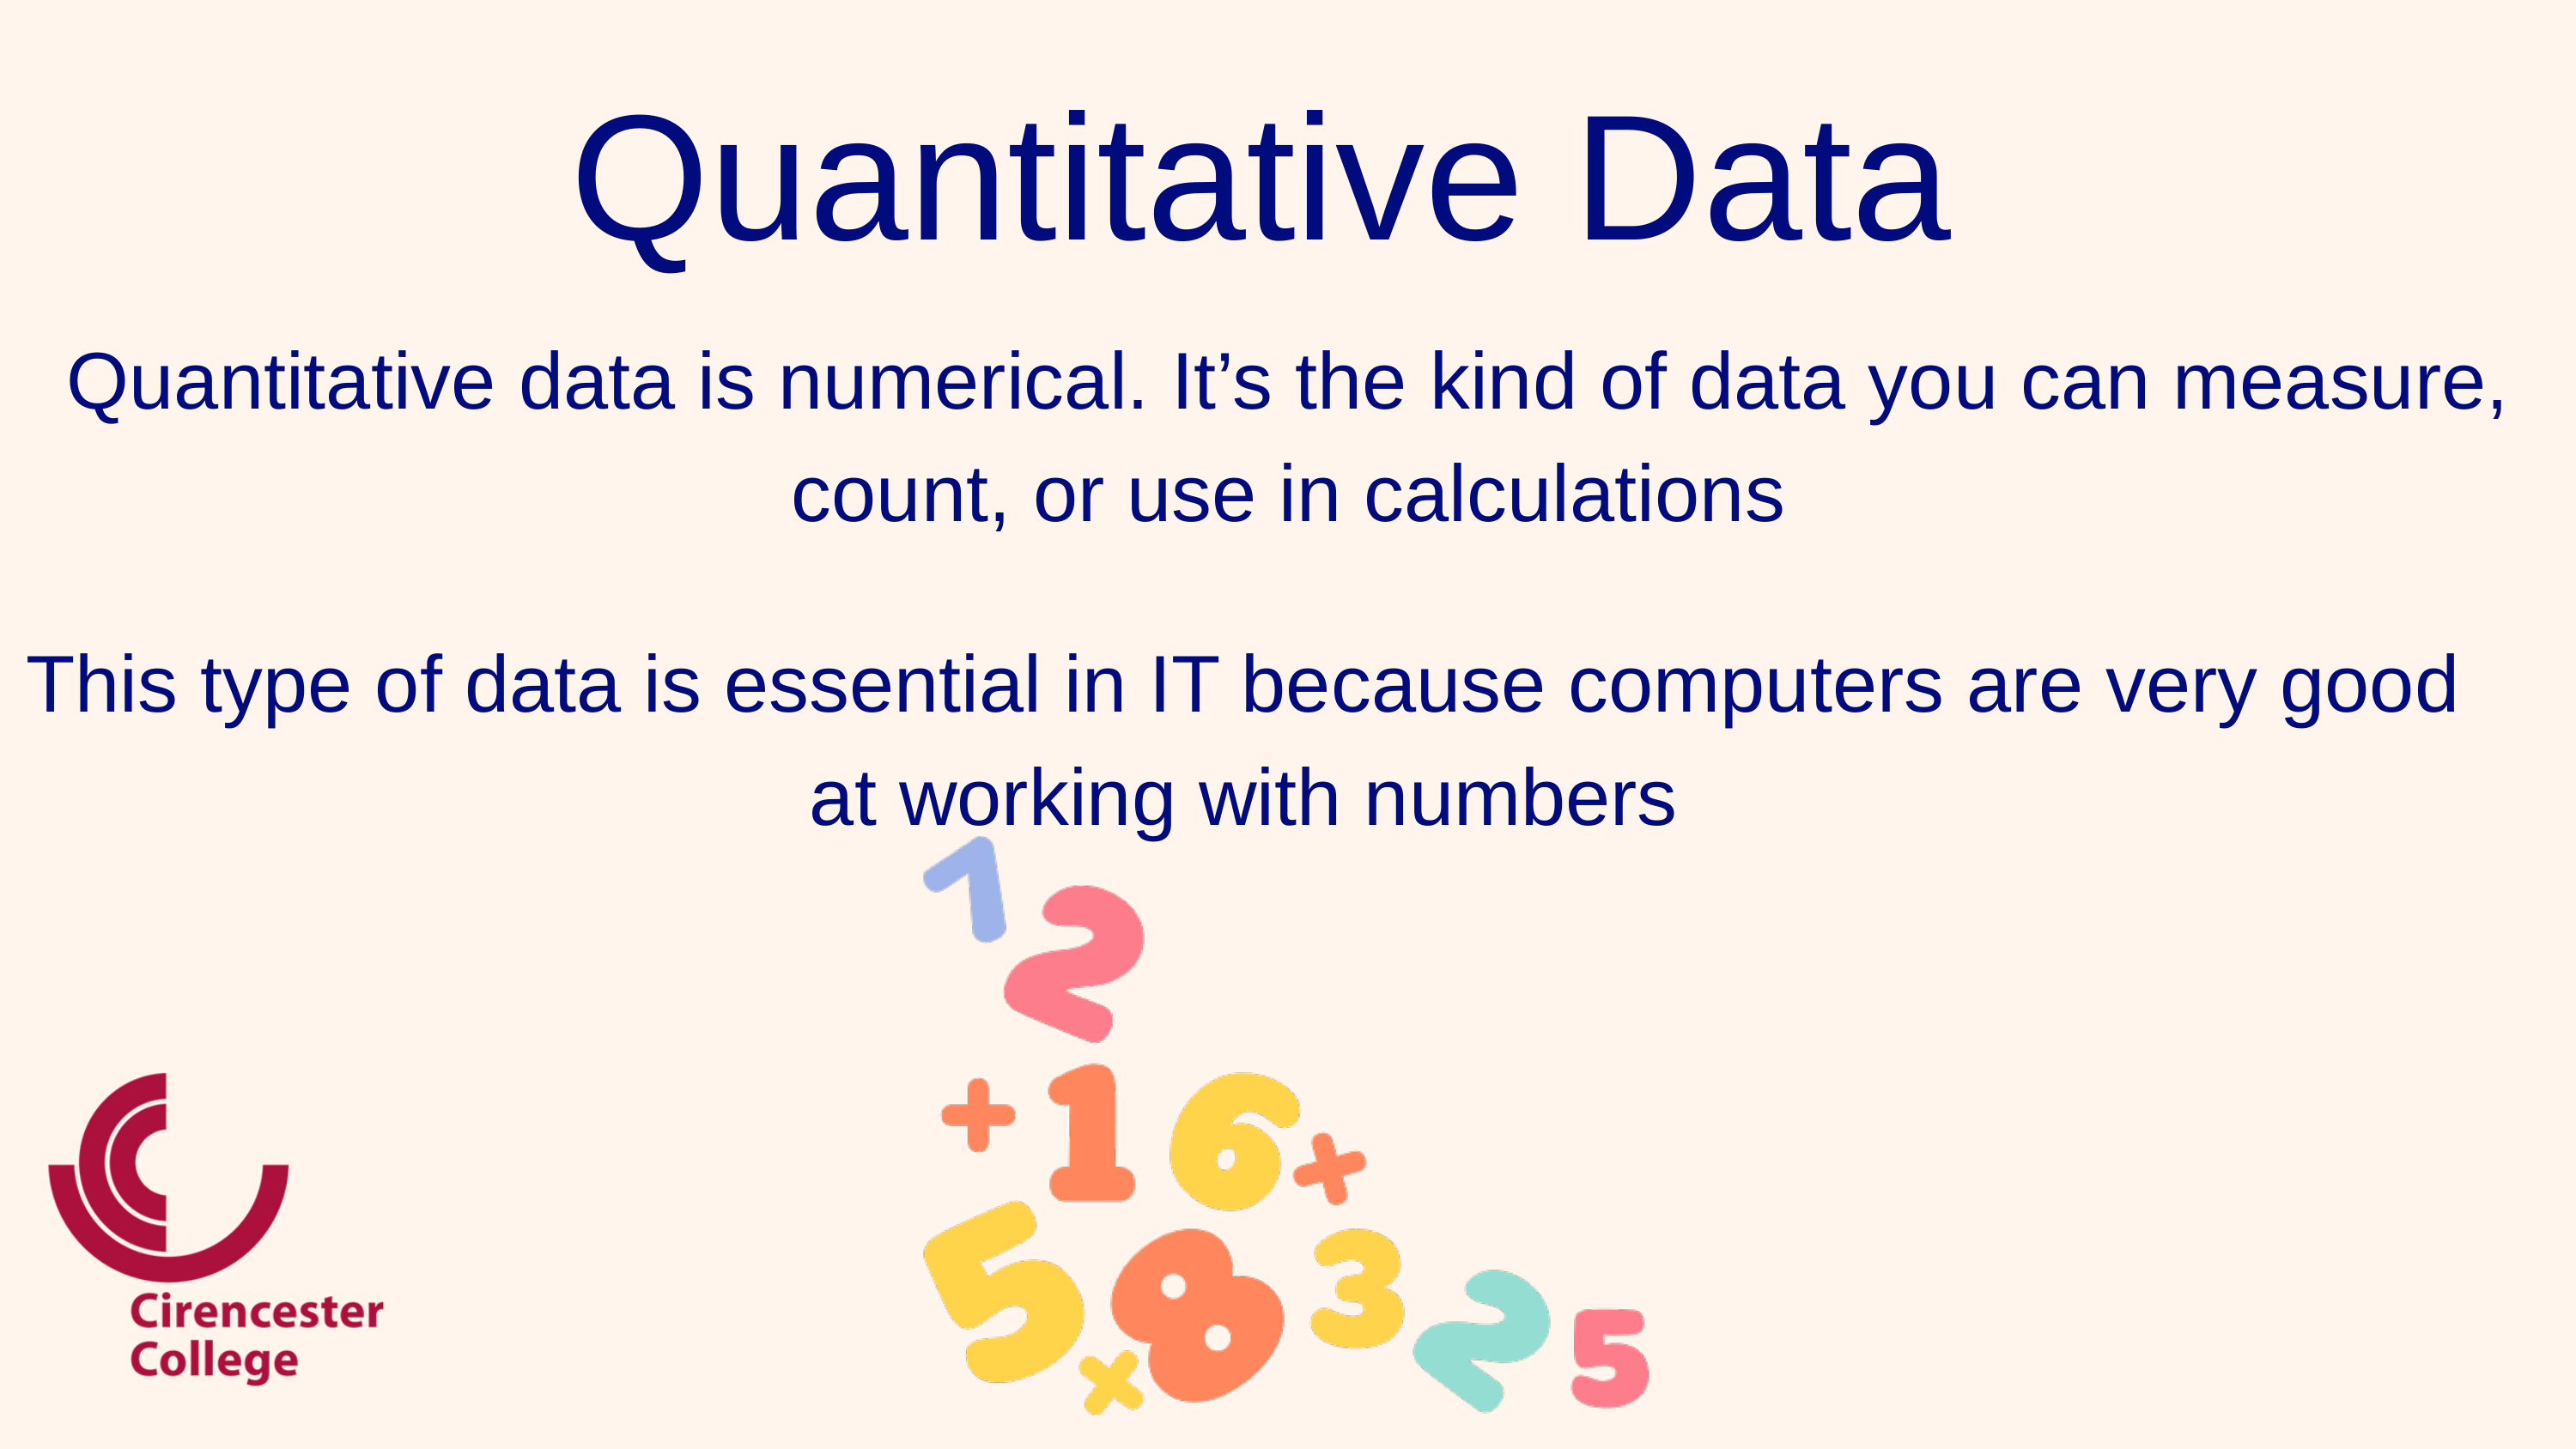

Quantitative Data
Quantitative data is numerical. It’s the kind of data you can measure, count, or use in calculations
This type of data is essential in IT because computers are very good at working with numbers